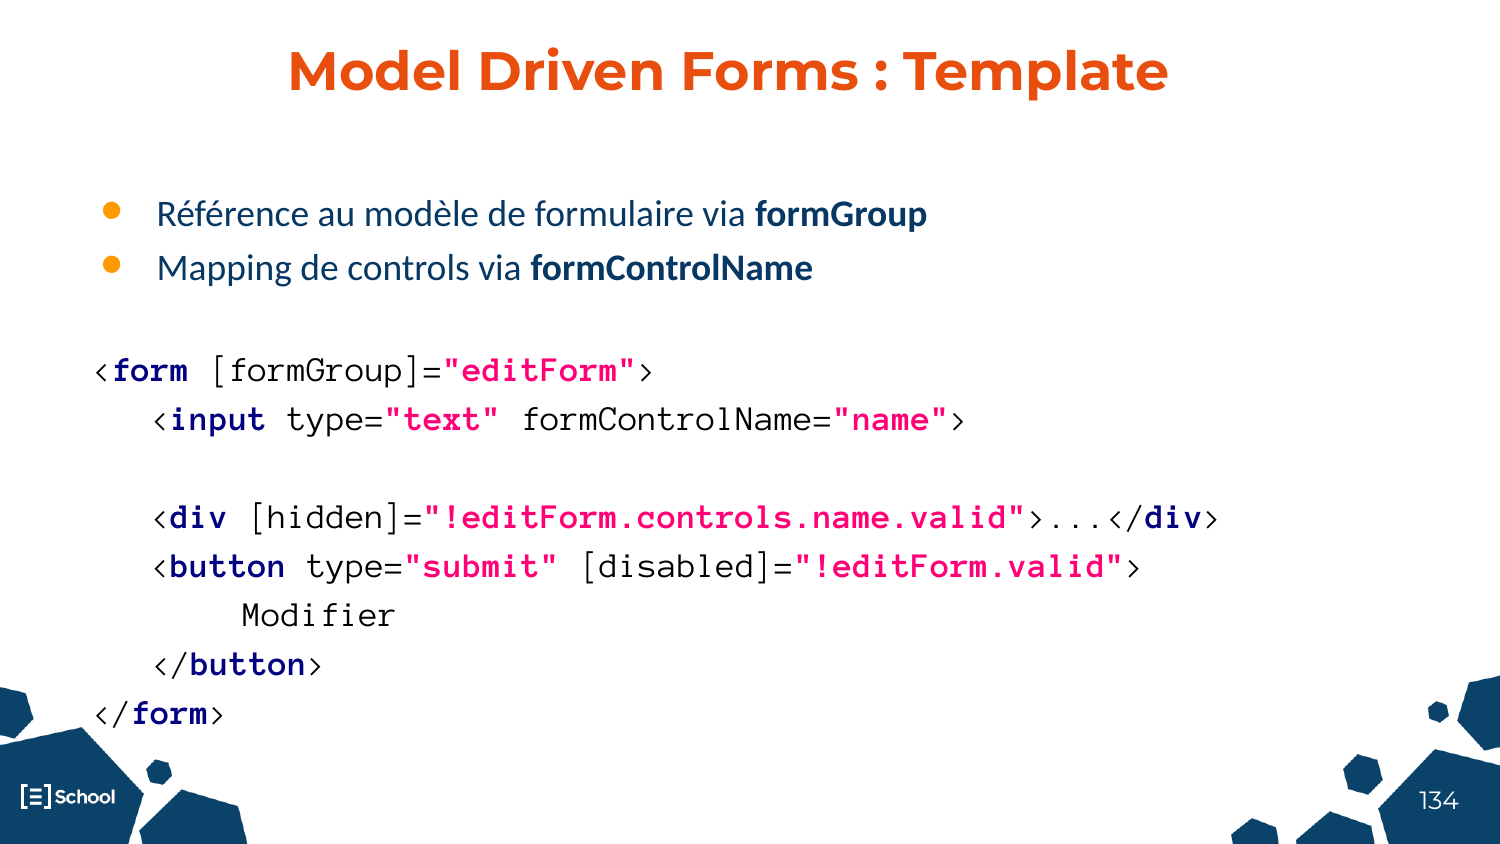

Model Driven Forms : Template
Référence au modèle de formulaire via formGroup
Mapping de controls via formControlName

<form [formGroup]="editForm">
   <input type="text" formControlName="name">

   <div [hidden]="!editForm.controls.name.valid">...</div>
   <button type="submit" [disabled]="!editForm.valid">
Modifier
    </button>
</form>

134